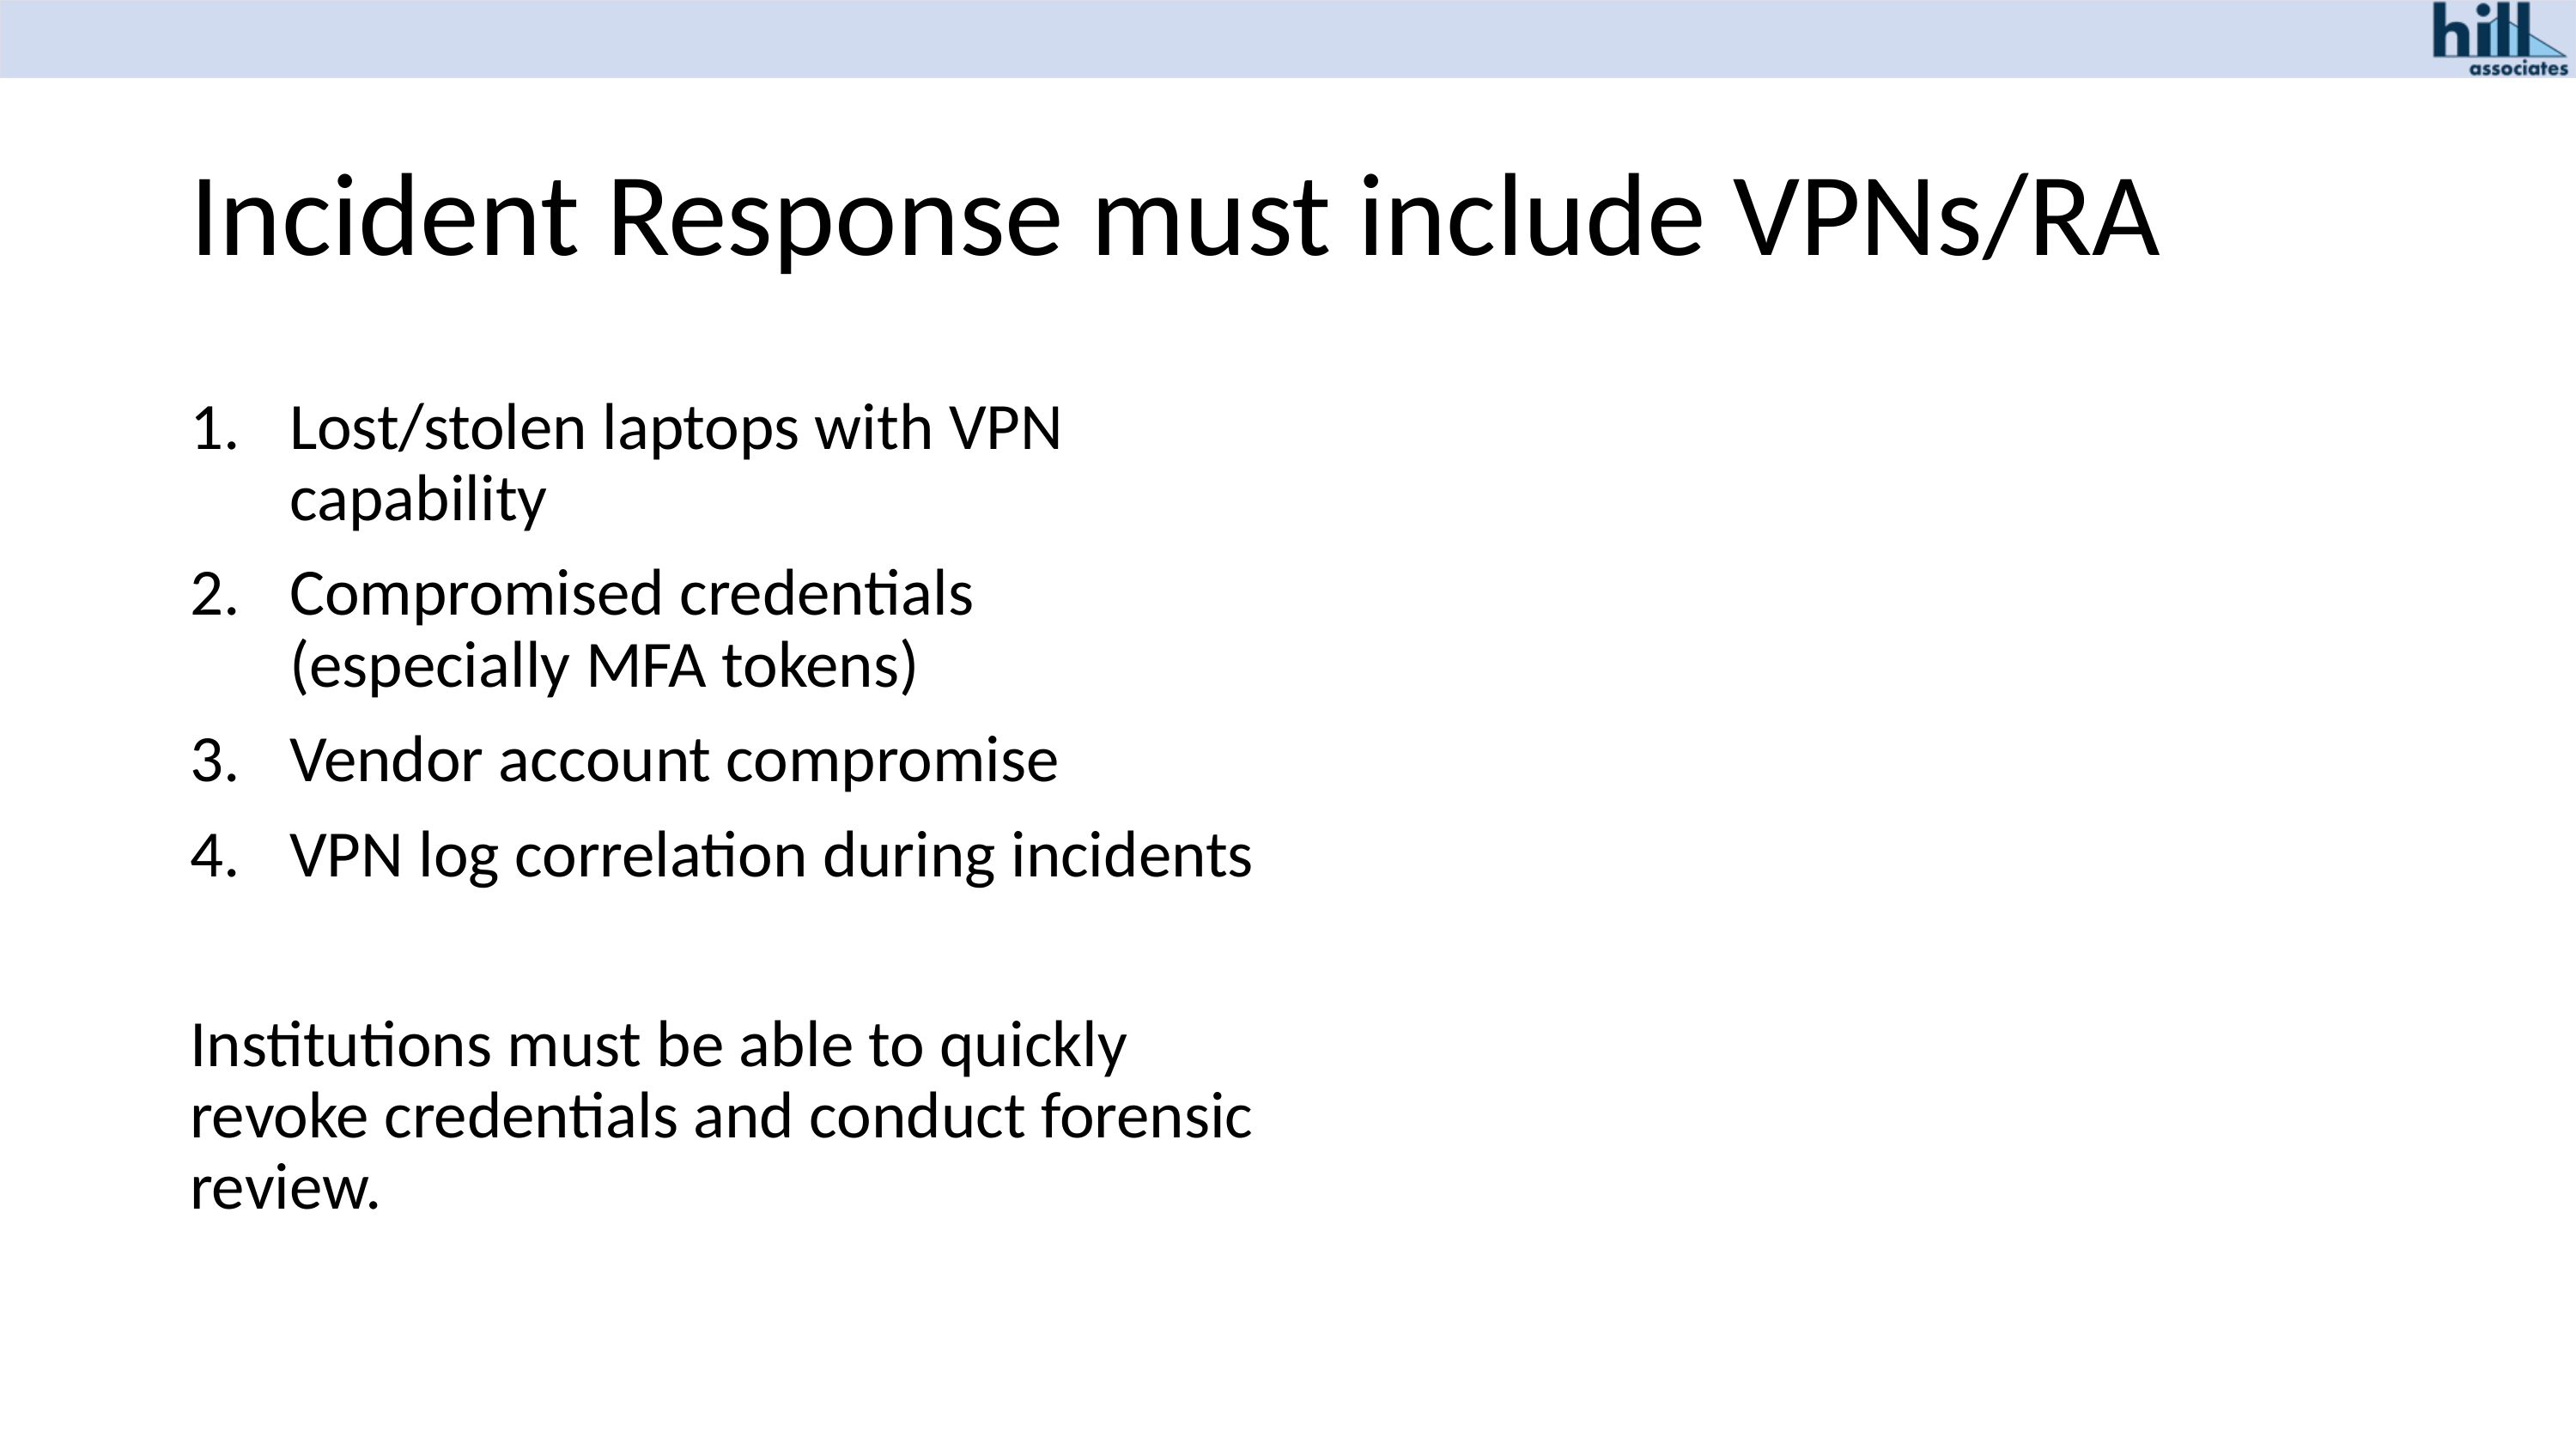

# Incident Response must include VPNs/RA
Lost/stolen laptops with VPN capability
Compromised credentials (especially MFA tokens)
Vendor account compromise
VPN log correlation during incidents

Institutions must be able to quickly revoke credentials and conduct forensic review.